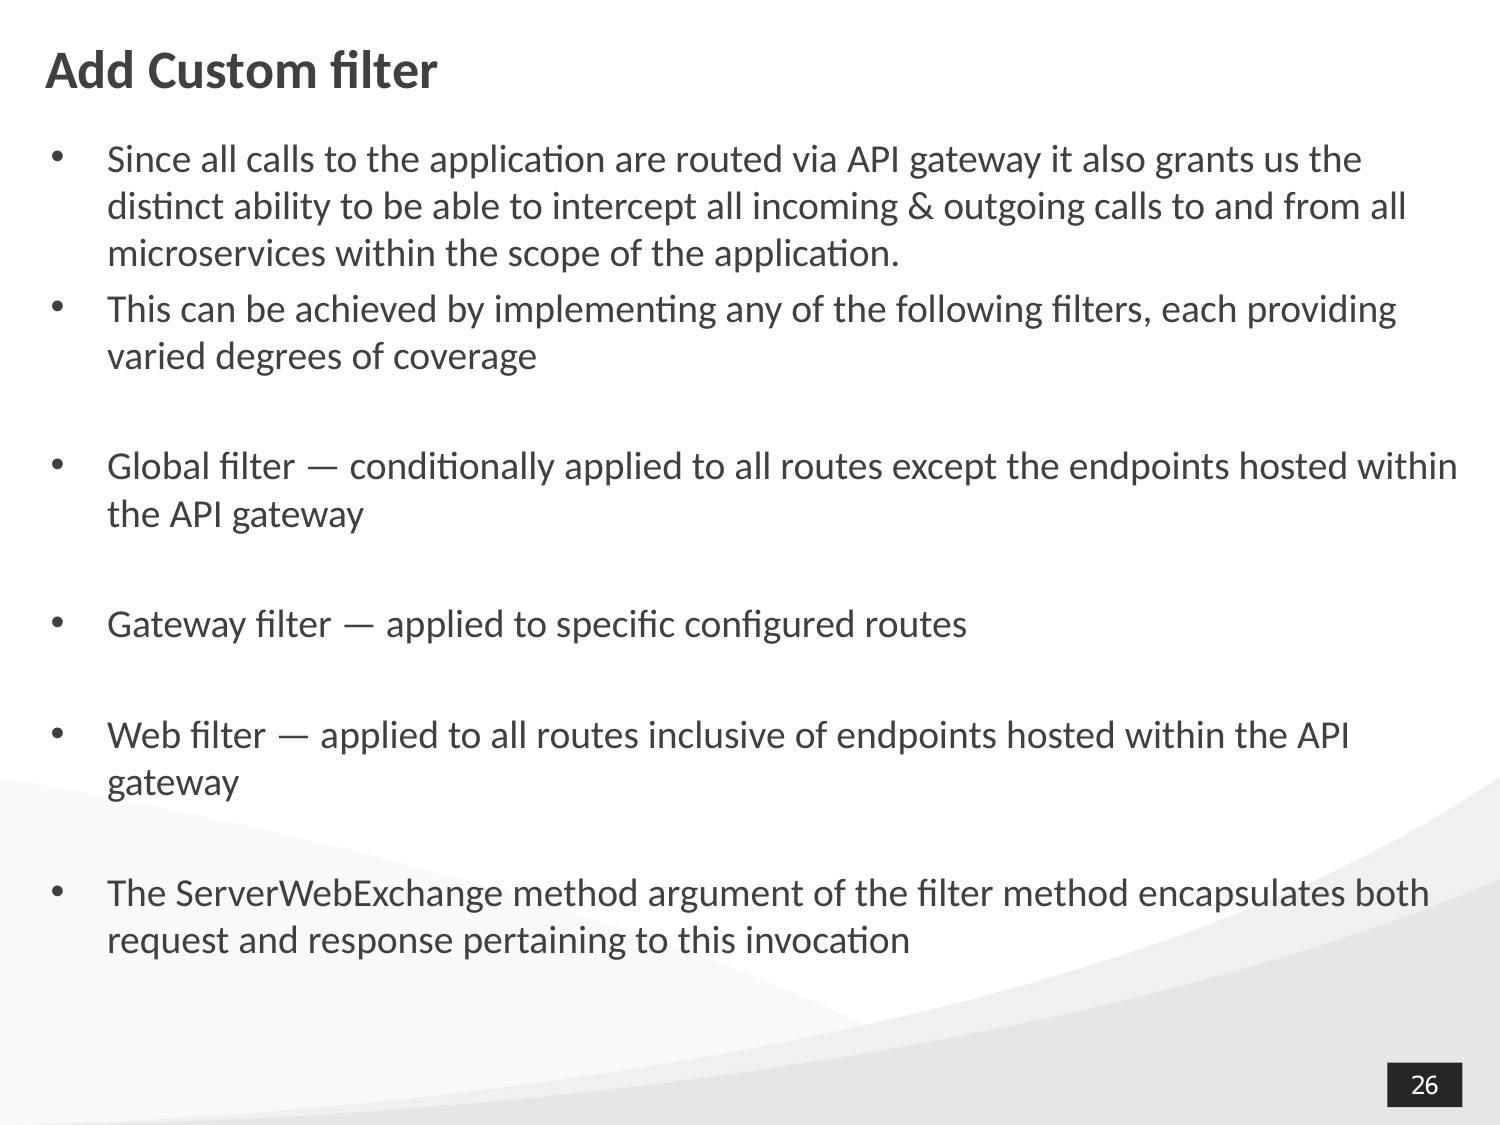

# Add Custom filter
Since all calls to the application are routed via API gateway it also grants us the distinct ability to be able to intercept all incoming & outgoing calls to and from all microservices within the scope of the application.
This can be achieved by implementing any of the following filters, each providing varied degrees of coverage

Global filter — conditionally applied to all routes except the endpoints hosted within the API gateway

Gateway filter — applied to specific configured routes

Web filter — applied to all routes inclusive of endpoints hosted within the API gateway

The ServerWebExchange method argument of the filter method encapsulates both request and response pertaining to this invocation